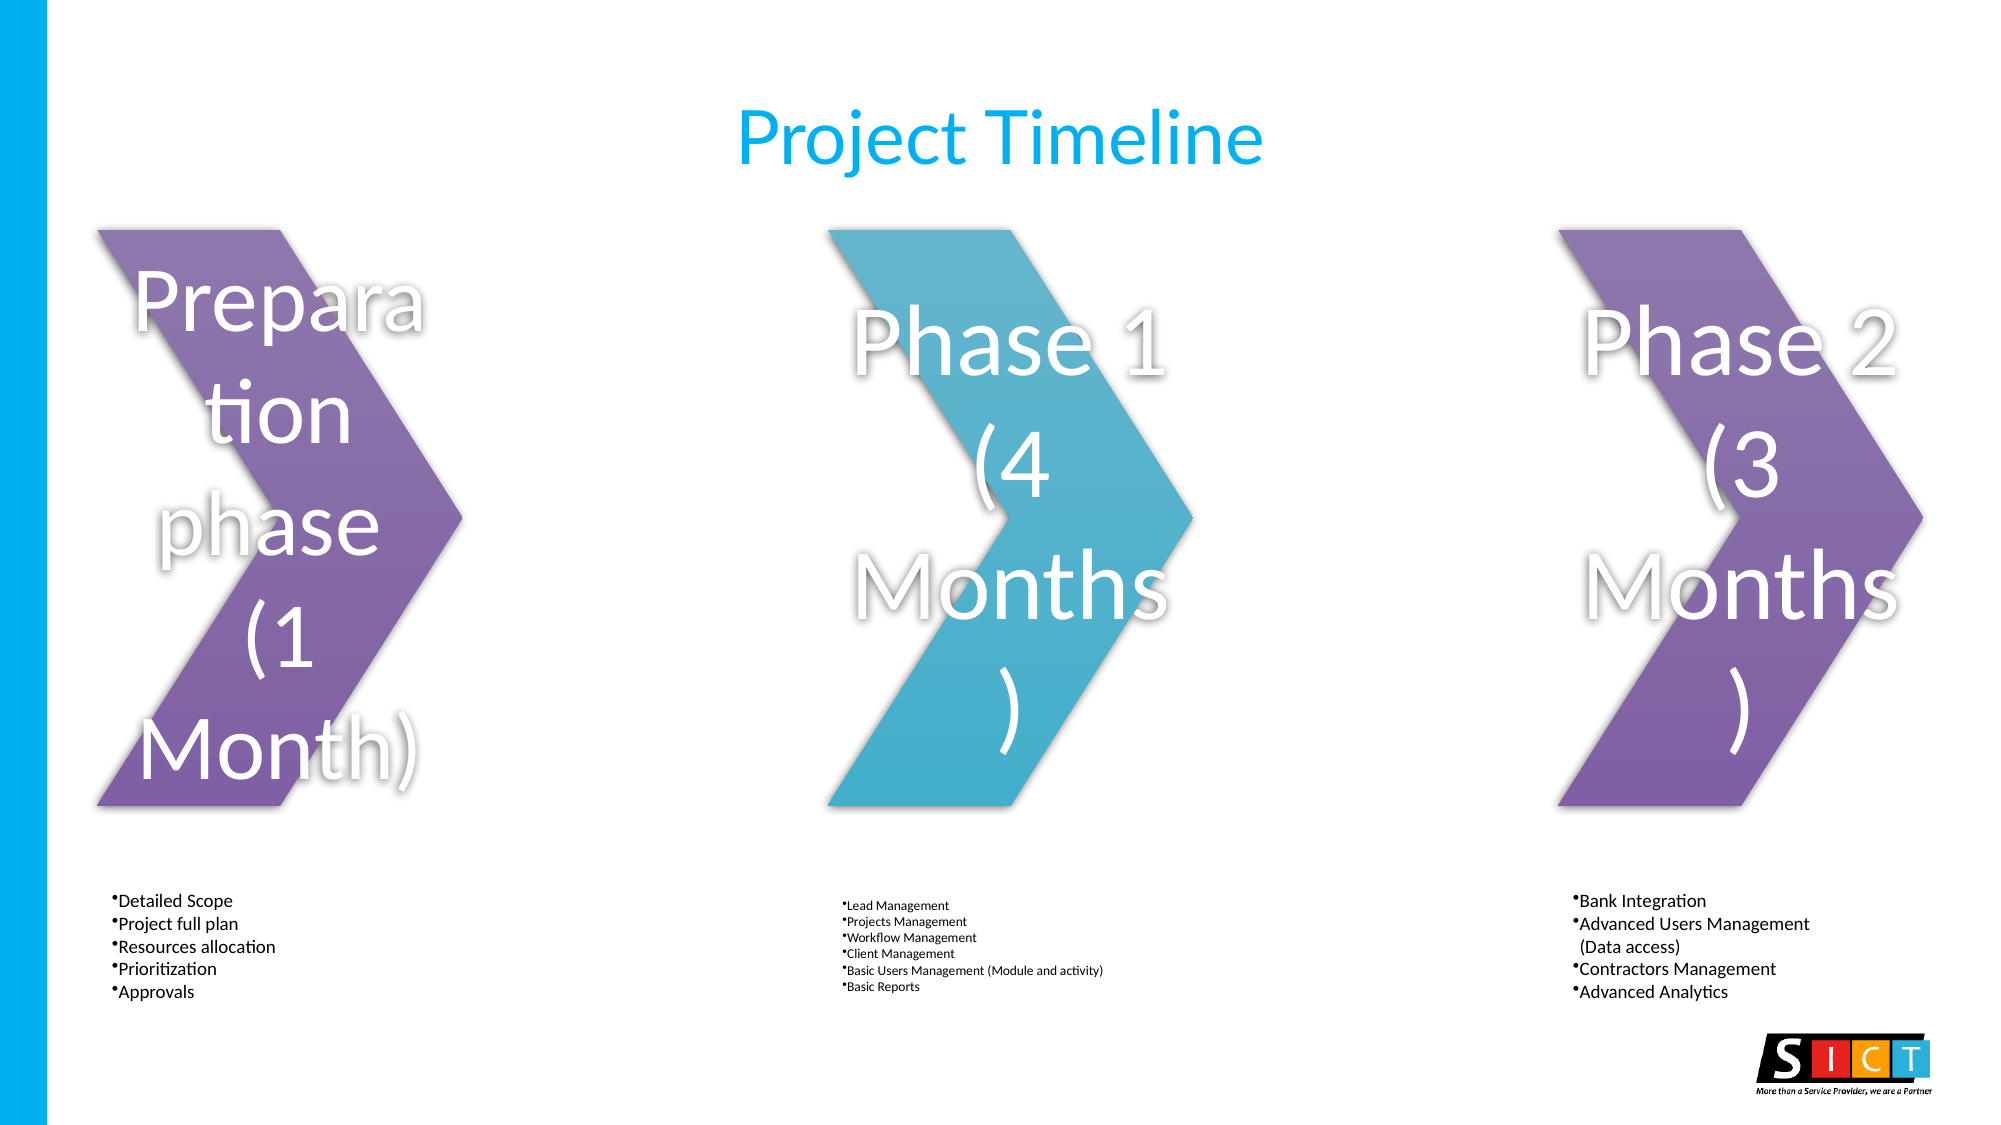

# Project Timeline
Phase 1
(4 Months)
Phase 2
(3 Months)
Preparation phase
(1 Month)
Detailed Scope
Project full plan
Resources allocation
Prioritization
Approvals
Lead Management
Bank Integration
Projects Management
Workflow Management
Client Management
Basic Users Management (Module and activity)
Basic Reports
Advanced Analytics
Advanced Users Management (Data access)
Contractors Management